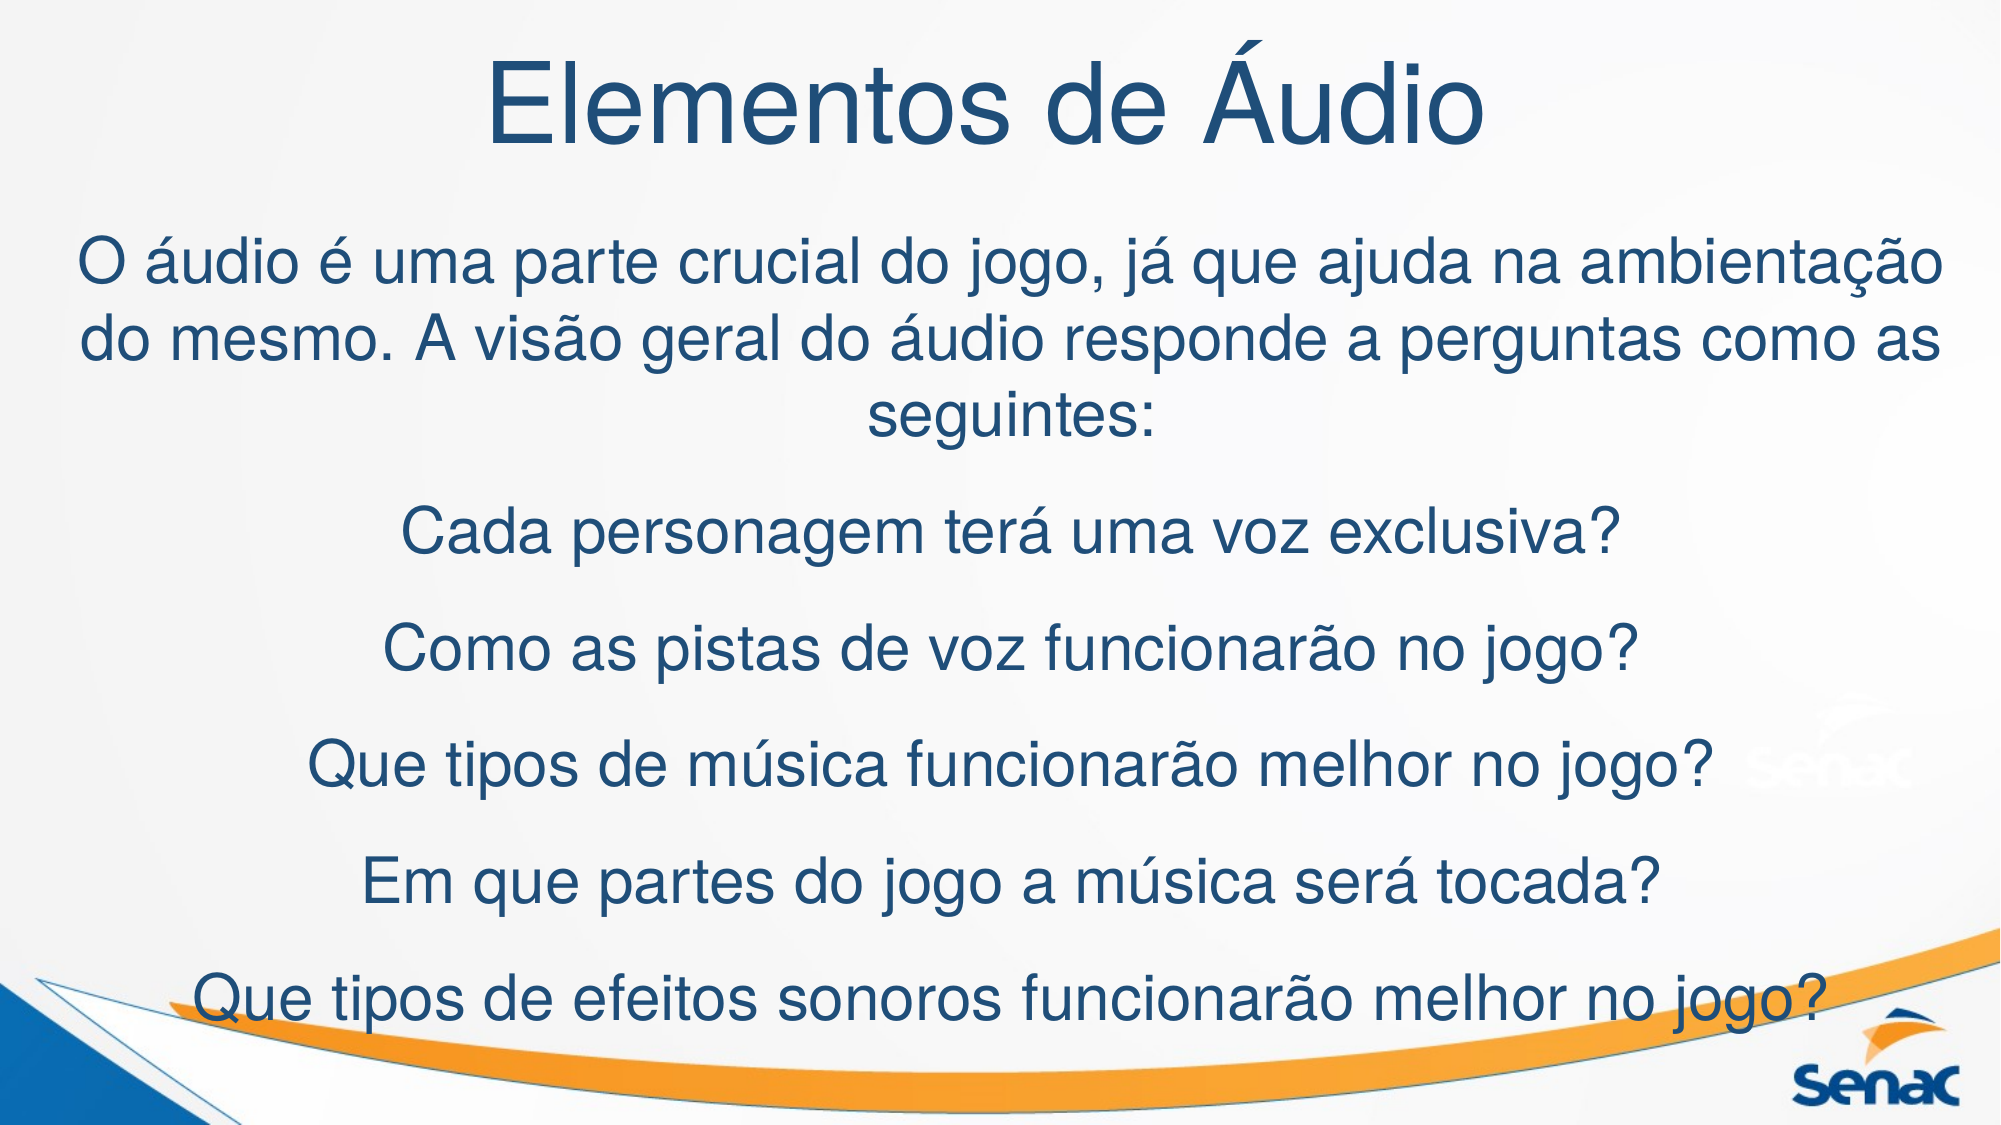

# Elementos de Áudio
O áudio é uma parte crucial do jogo, já que ajuda na ambientação do mesmo. A visão geral do áudio responde a perguntas como as seguintes:
Cada personagem terá uma voz exclusiva?
Como as pistas de voz funcionarão no jogo?
Que tipos de música funcionarão melhor no jogo?
Em que partes do jogo a música será tocada?
Que tipos de efeitos sonoros funcionarão melhor no jogo?